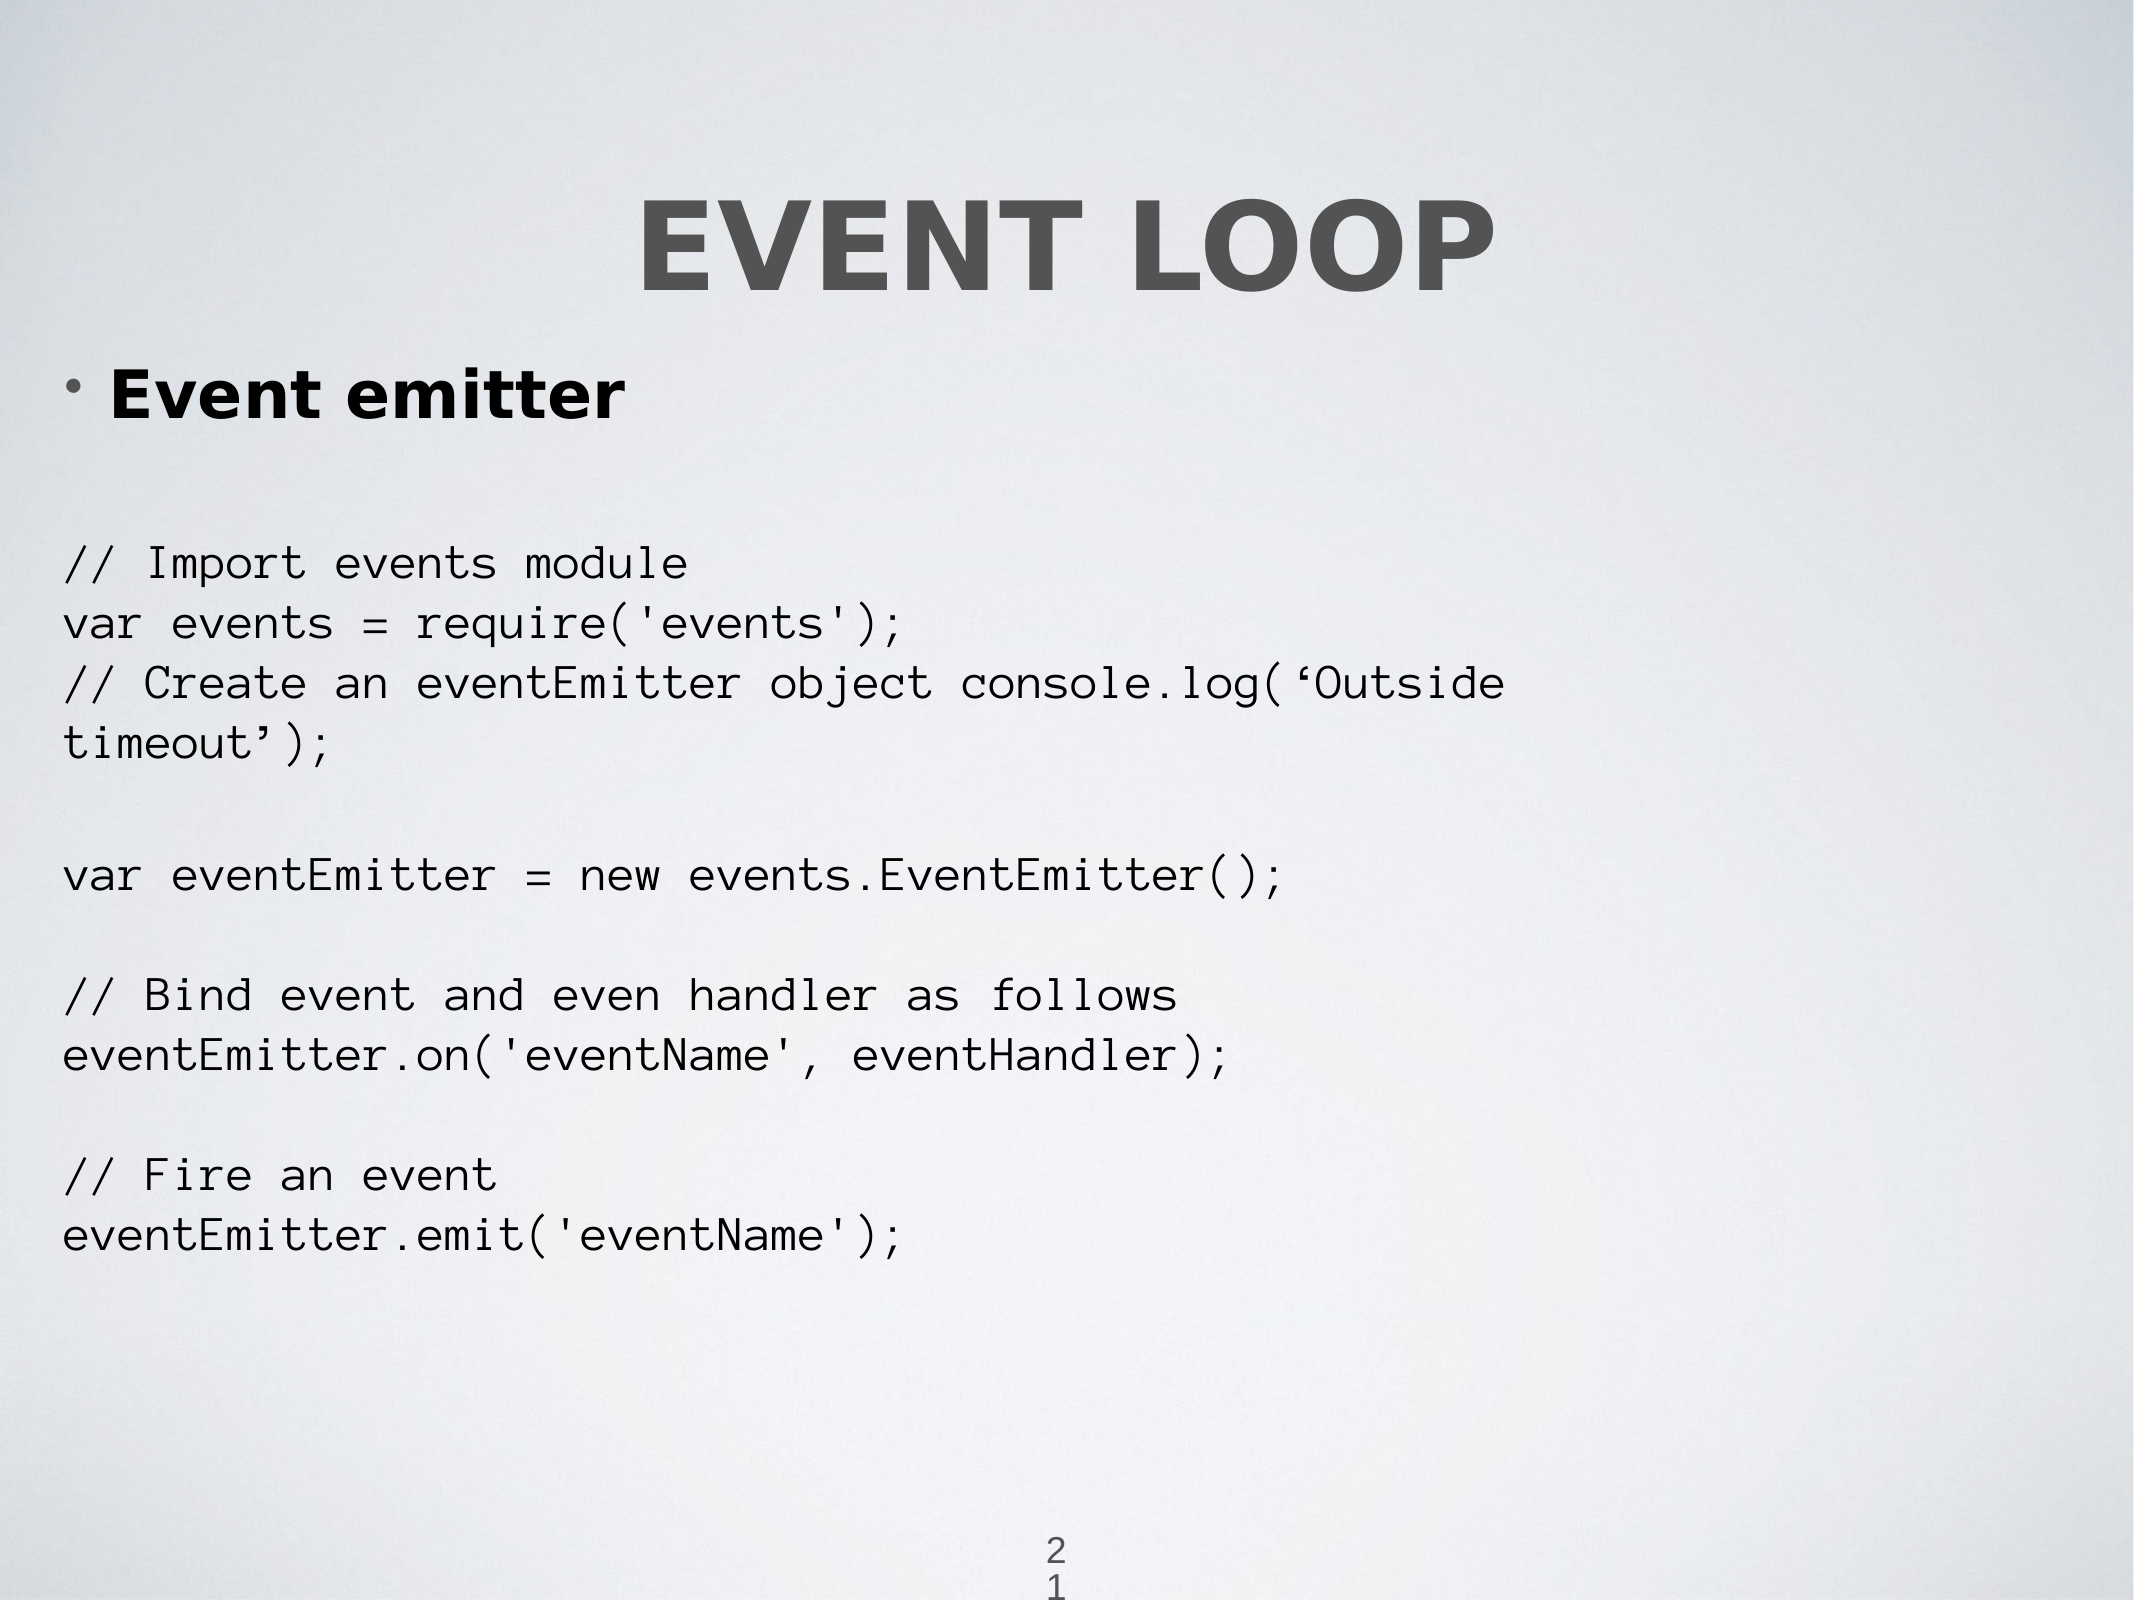

# EVENT LOOP

Event emitter

// Import events module
var events = require('events');
// Create an eventEmitter object console.log(‘Outside timeout’);

var eventEmitter = new events.EventEmitter();

// Bind event and even handler as follows
eventEmitter.on('eventName', eventHandler);

// Fire an event
eventEmitter.emit('eventName');
21